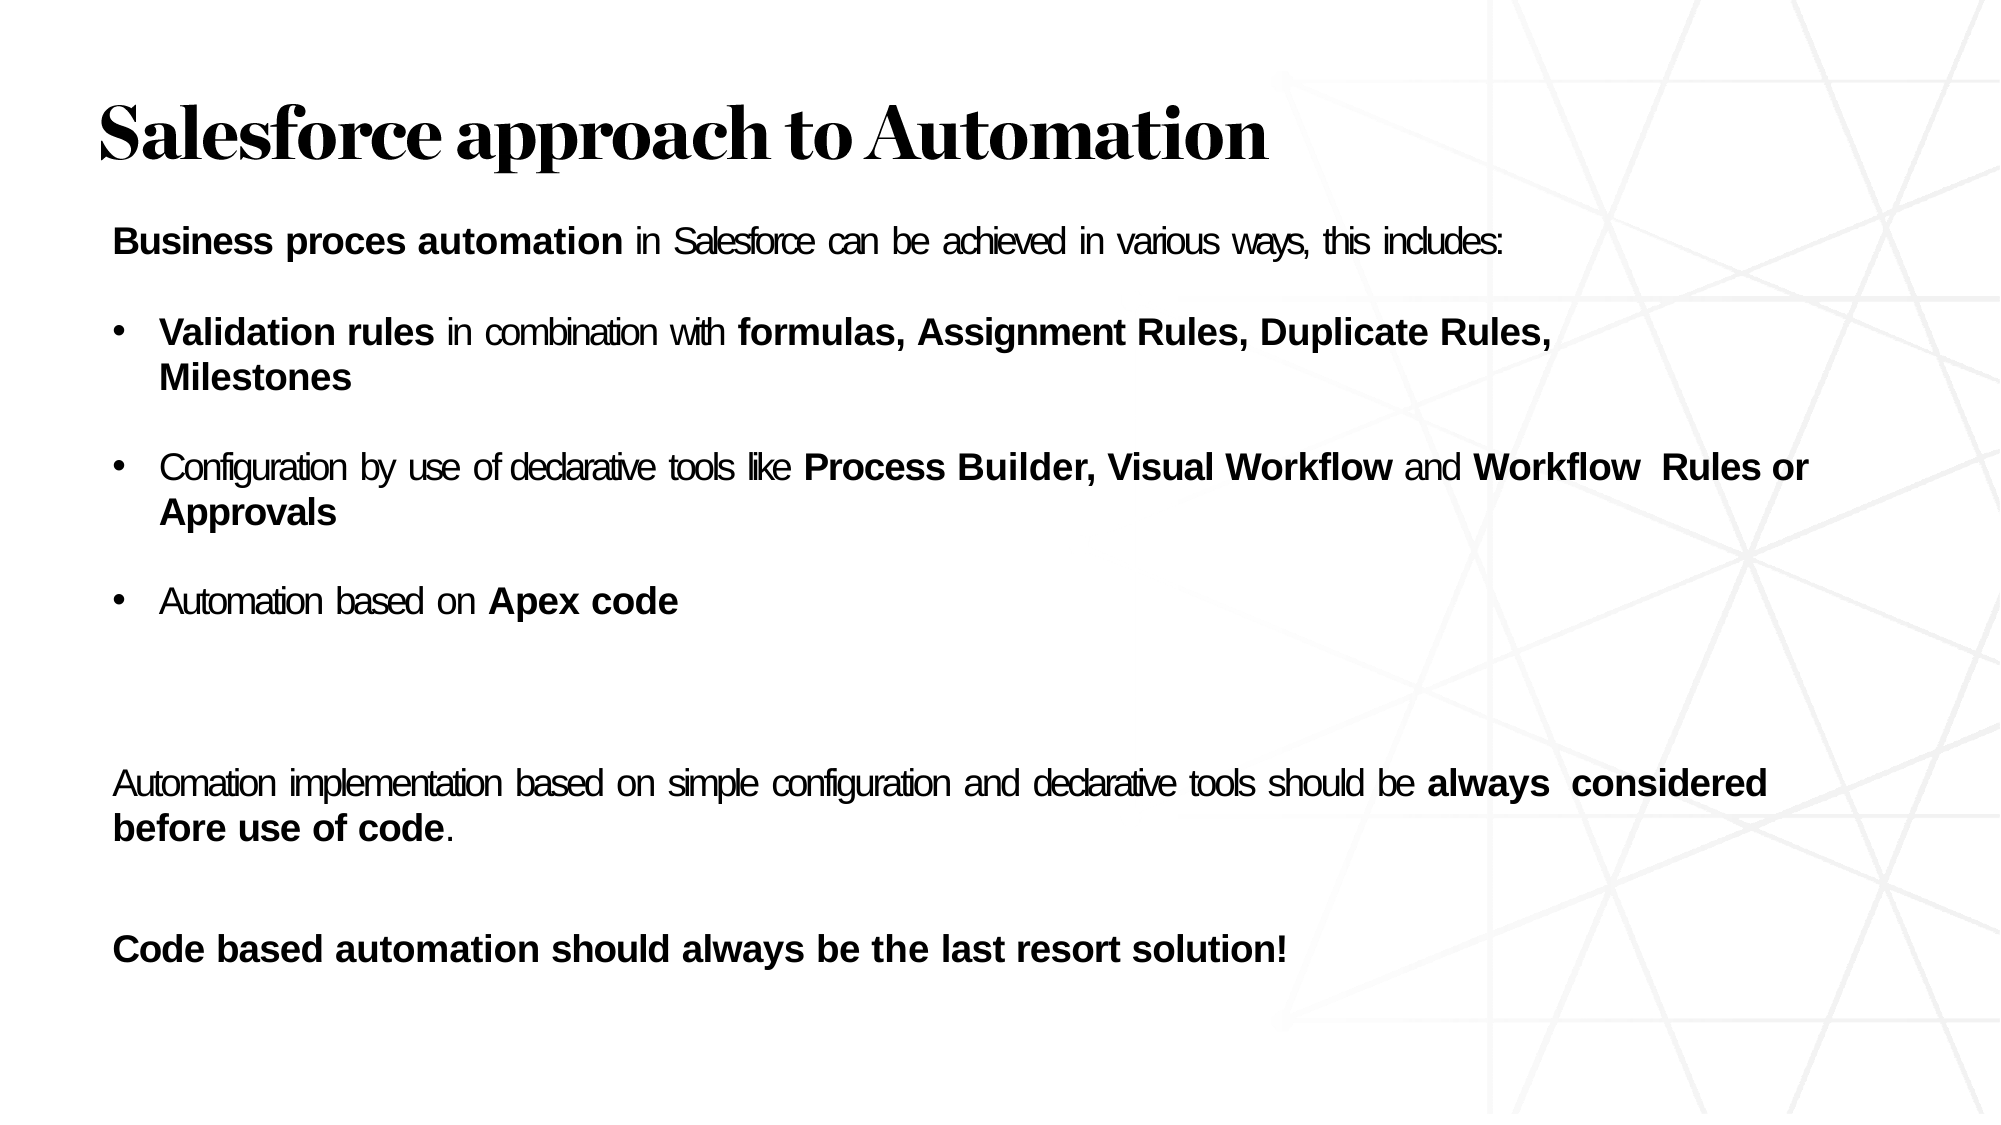

Business proces automation in Salesforce can be achieved in various ways, this includes:
Validation rules in combination with formulas, Assignment Rules, Duplicate Rules,  Milestones
Configuration by use of declarative tools like Process Builder, Visual Workflow and Workflow  Rules or Approvals
Automation based on Apex code
Automation implementation based on simple configuration and declarative tools should be always  considered before use of code.

Code based automation should always be the last resort solution!